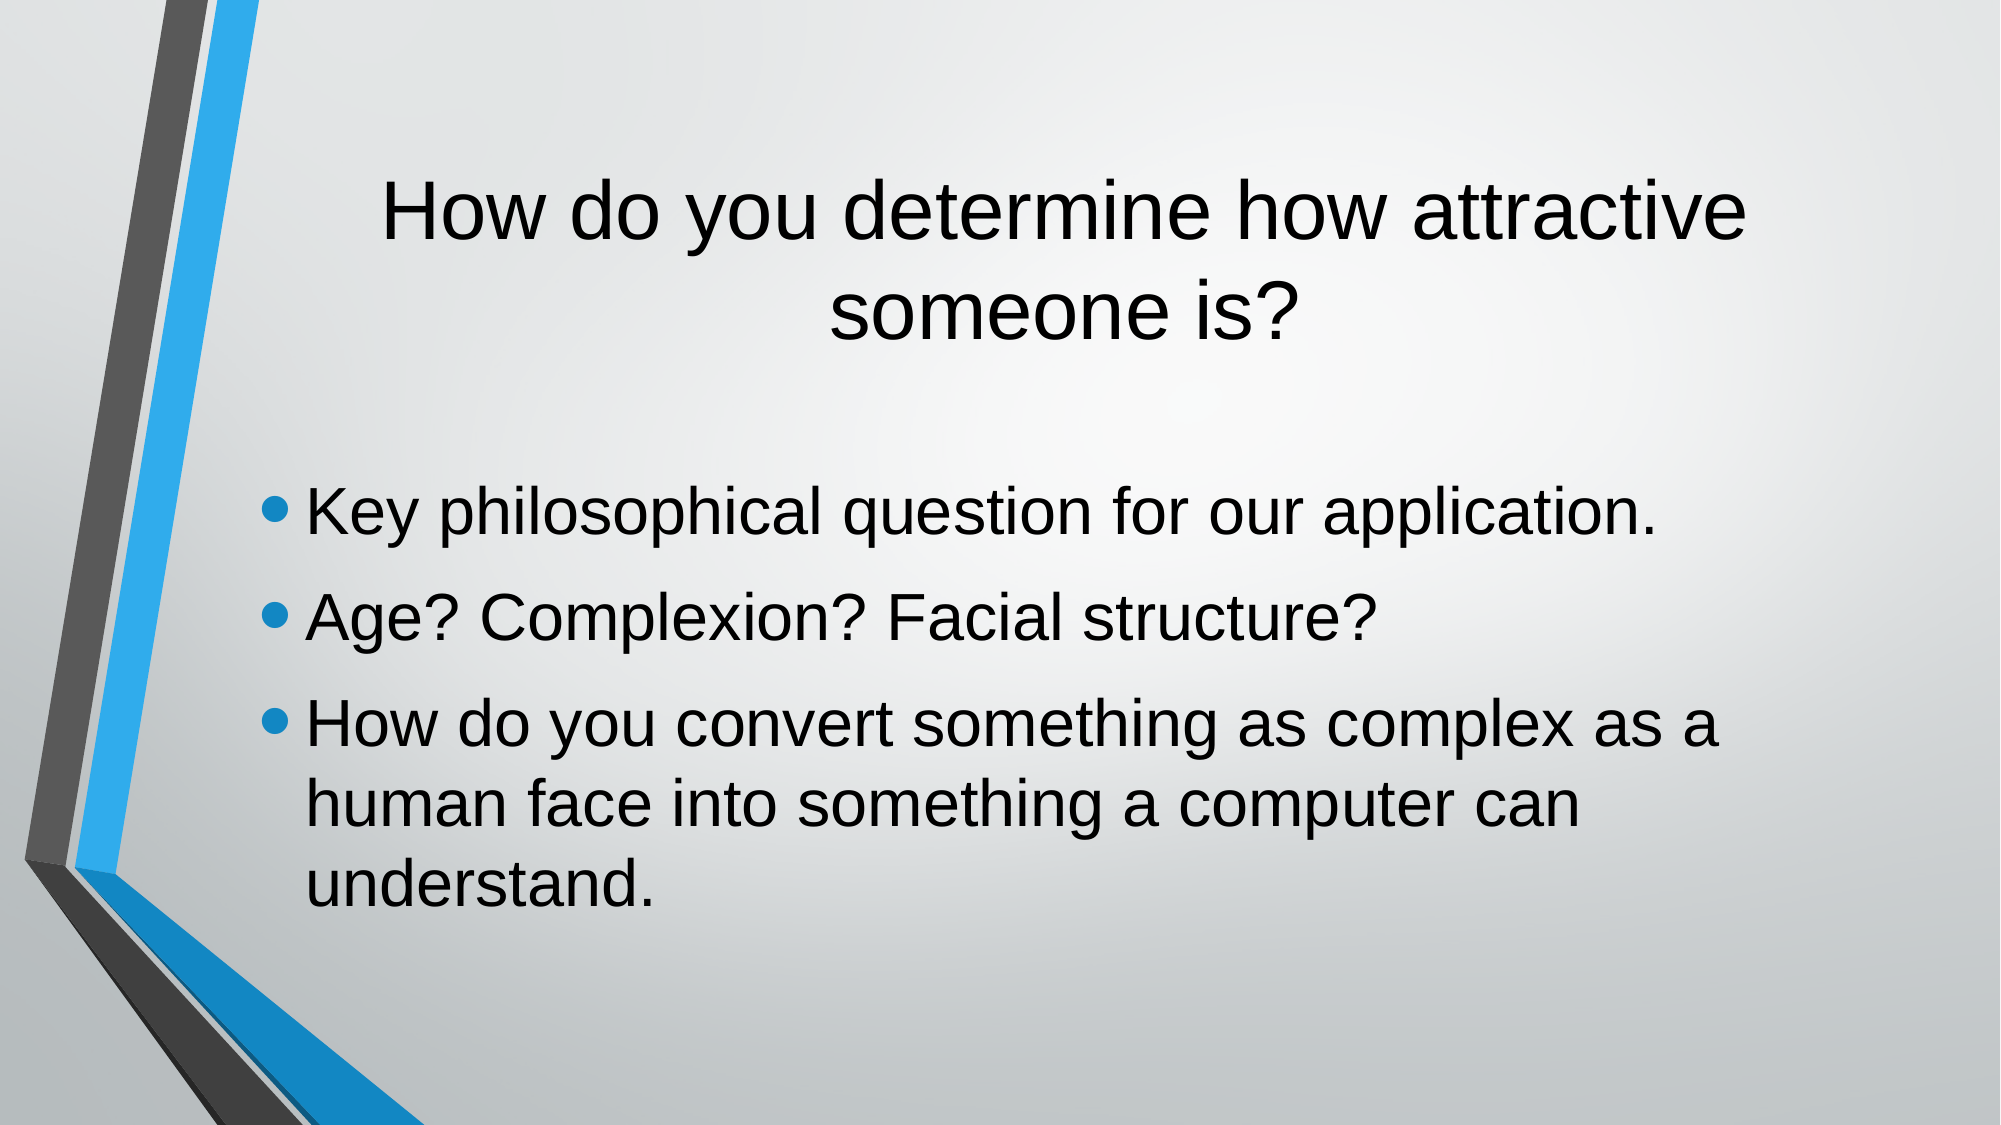

# How do you determine how attractive someone is?
Key philosophical question for our application.
Age? Complexion? Facial structure?
How do you convert something as complex as a human face into something a computer can understand.